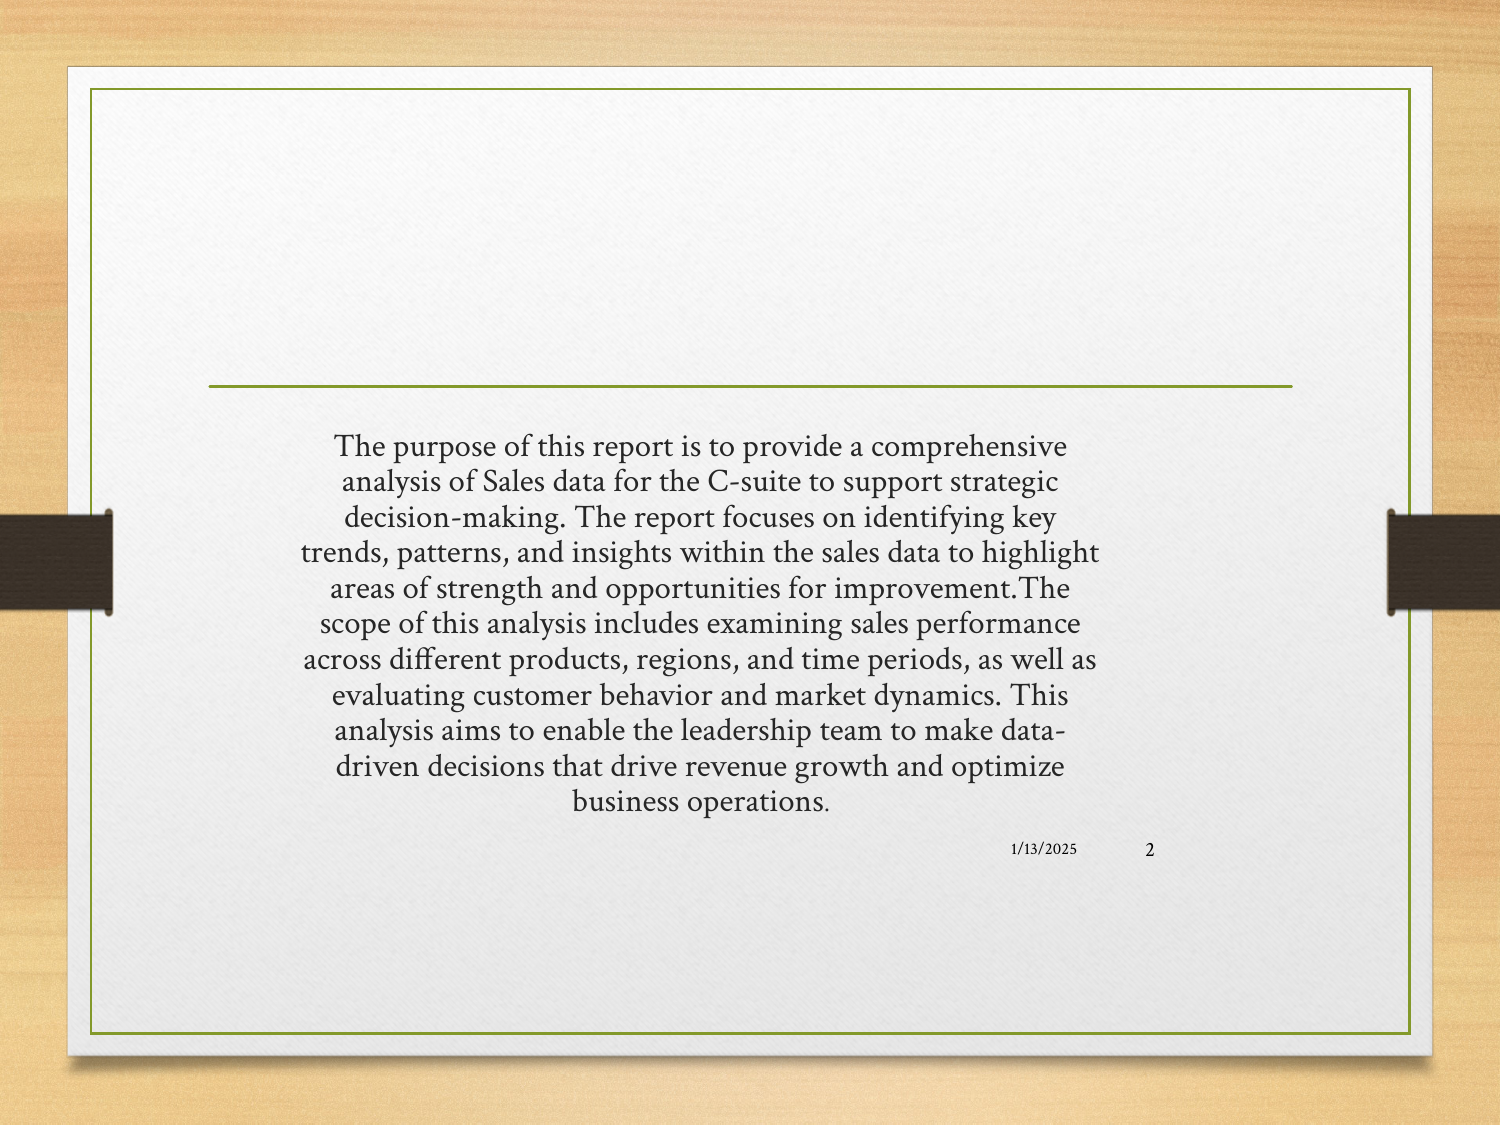

# The purpose of this report is to provide a comprehensive analysis of Sales data for the C-suite to support strategic decision-making. The report focuses on identifying key trends, patterns, and insights within the sales data to highlight areas of strength and opportunities for improvement.The scope of this analysis includes examining sales performance across different products, regions, and time periods, as well as evaluating customer behavior and market dynamics. This analysis aims to enable the leadership team to make data-driven decisions that drive revenue growth and optimize business operations.

1/13/2025
2